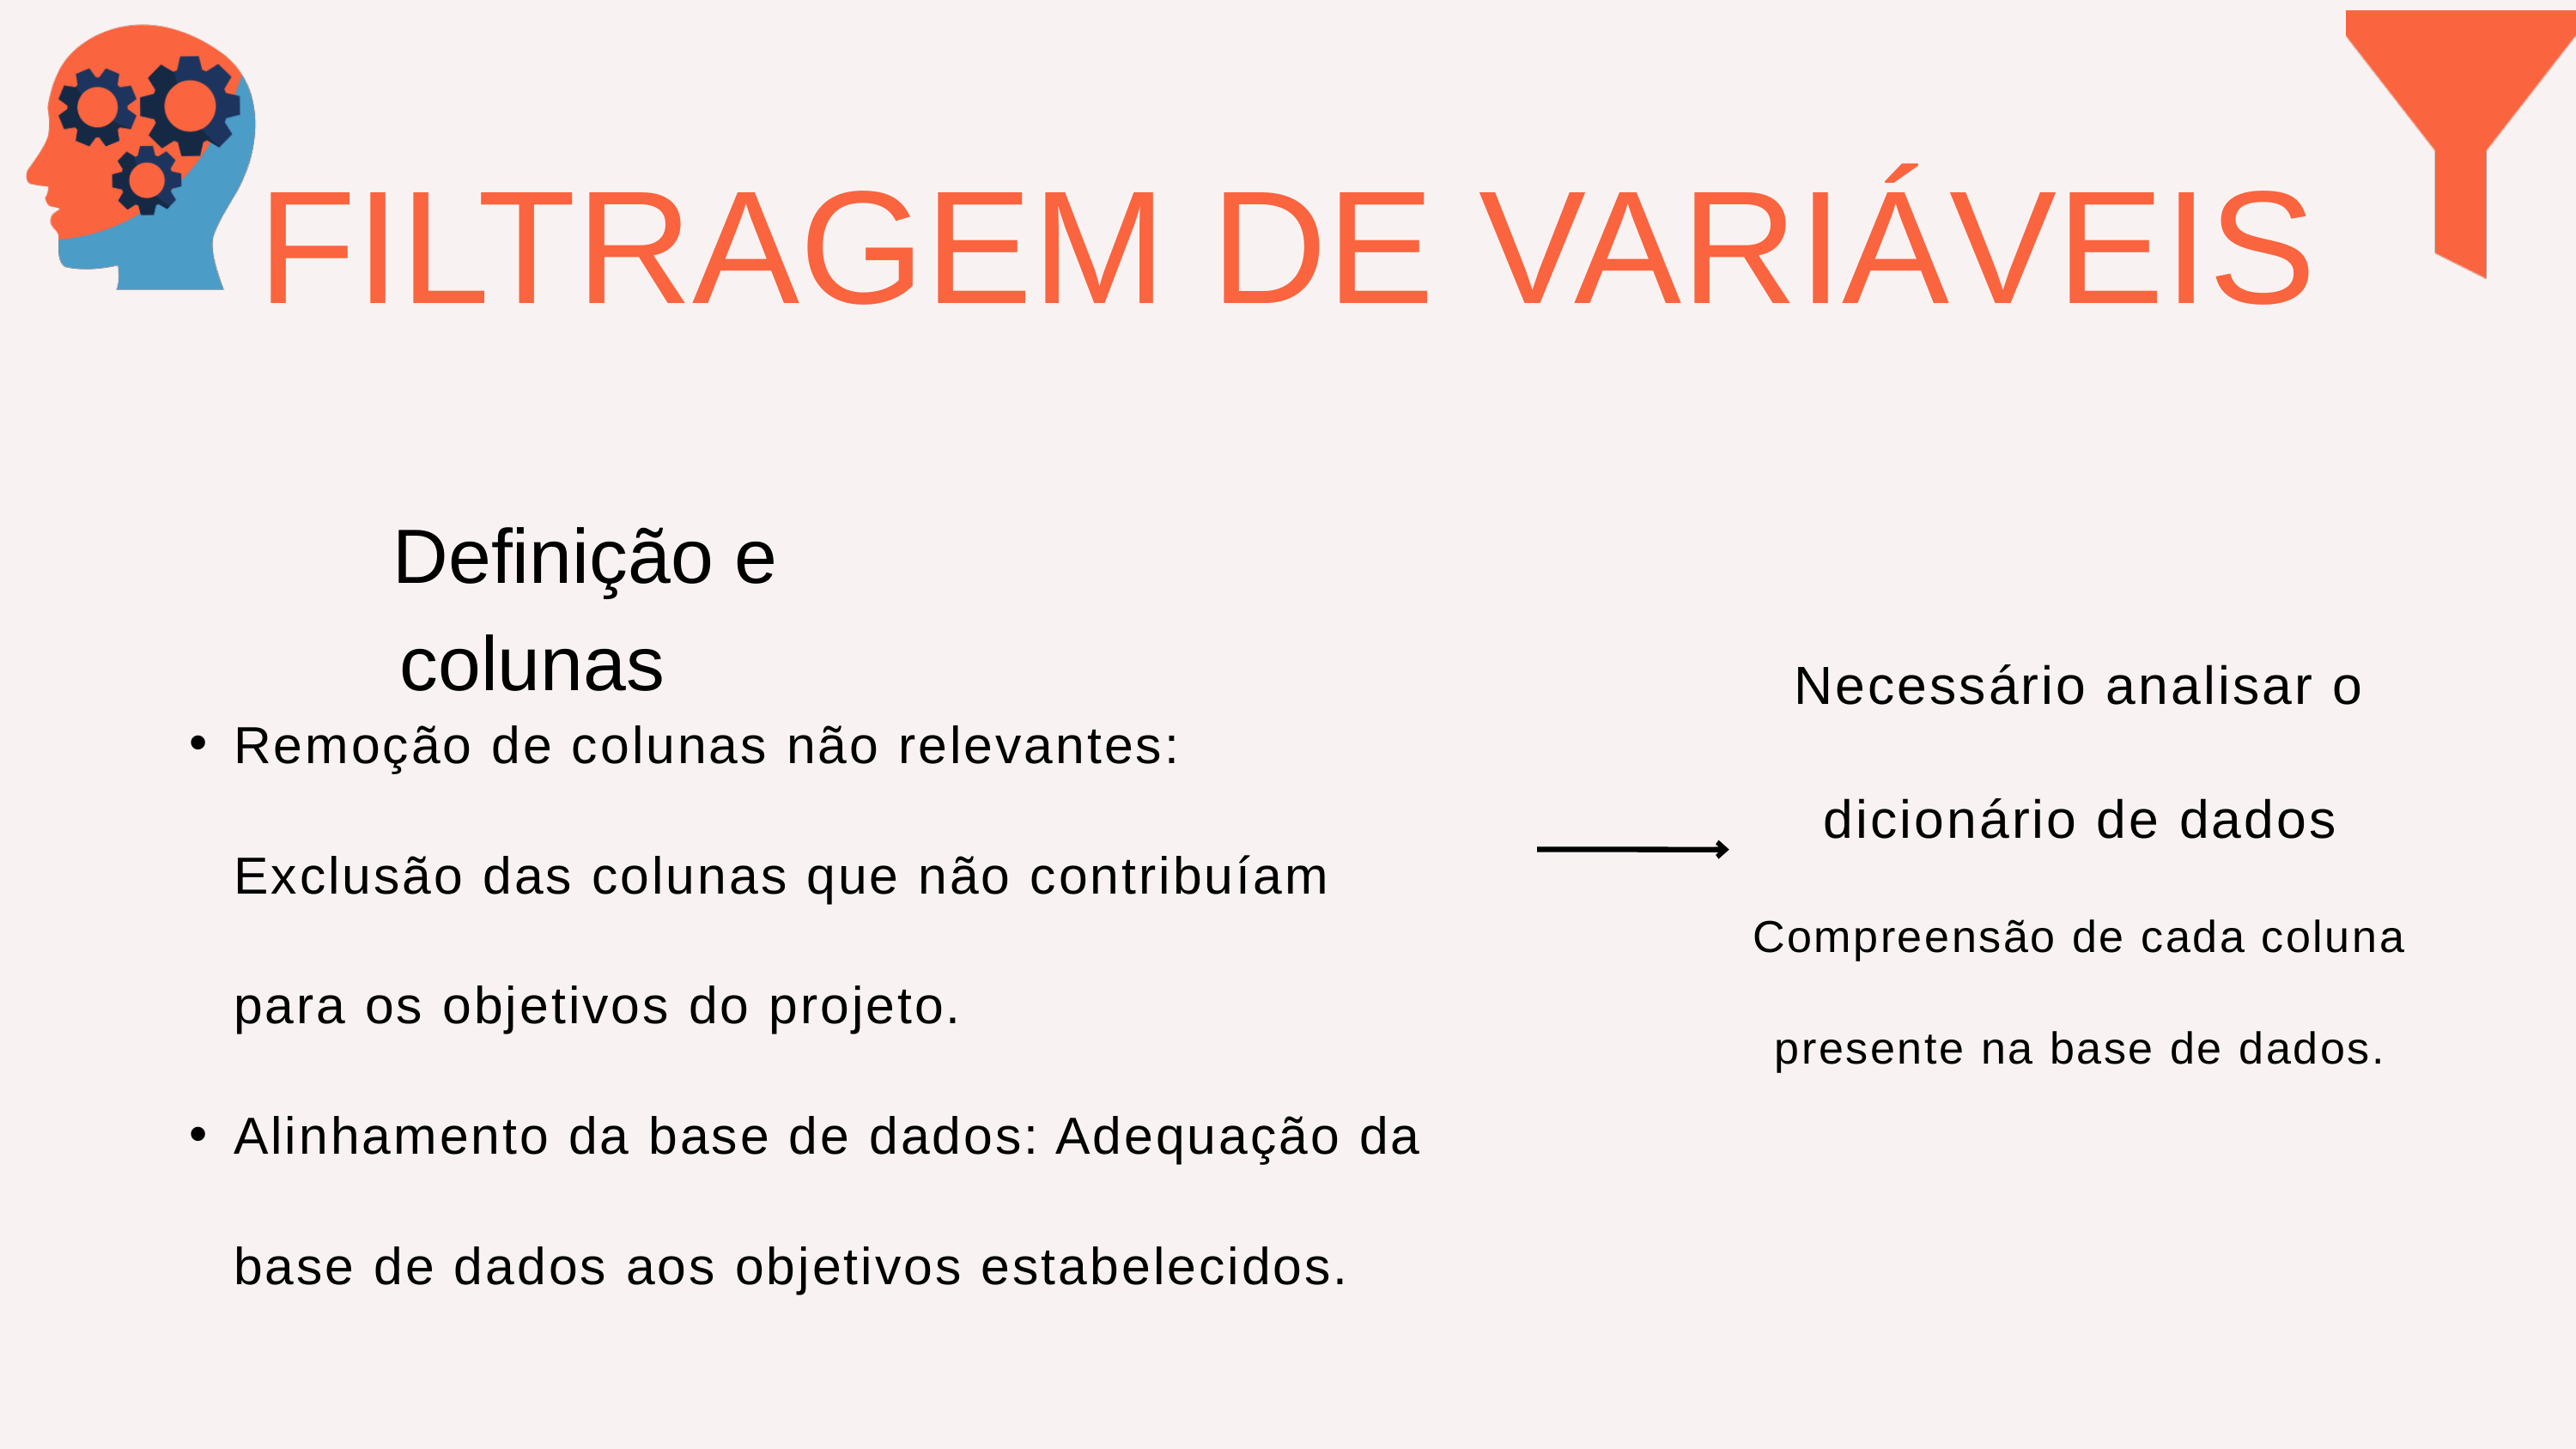

FILTRAGEM DE VARIÁVEIS
     Definição e colunas

Remoção de colunas não relevantes: Exclusão das colunas que não contribuíam para os objetivos do projeto.
Alinhamento da base de dados: Adequação da base de dados aos objetivos estabelecidos.

Necessário analisar o dicionário de dados
Compreensão de cada coluna presente na base de dados.